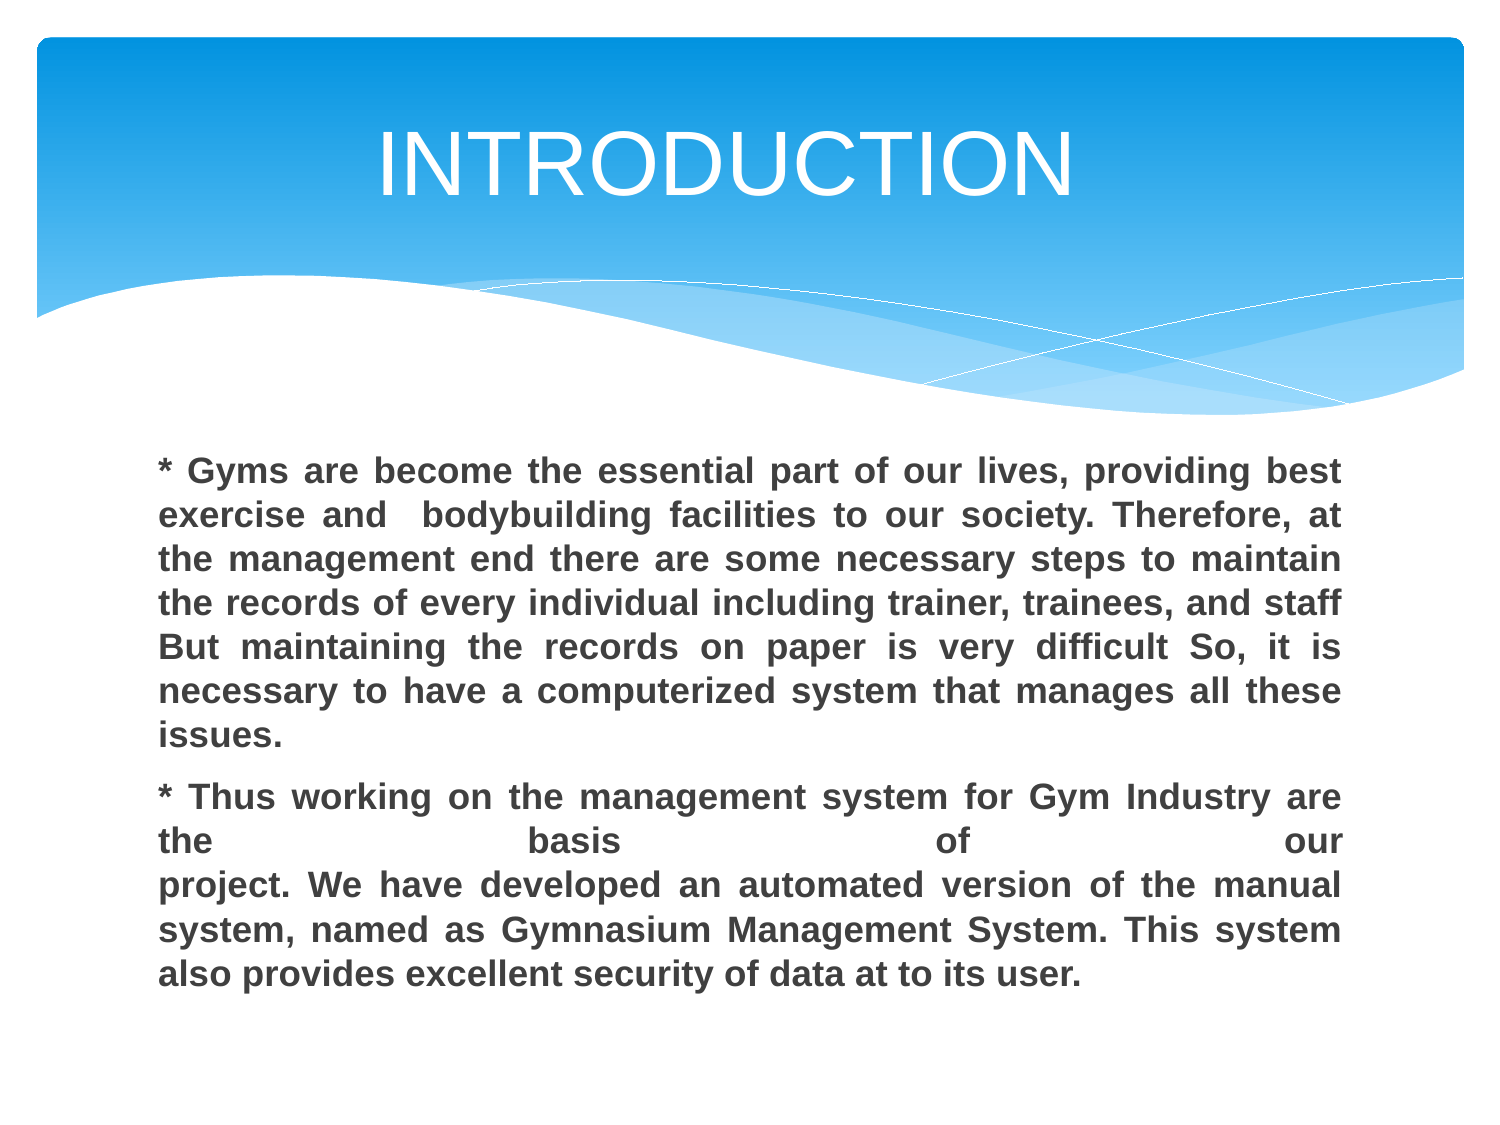

# INTRODUCTION
* Gyms are become the essential part of our lives, providing best exercise and  bodybuilding facilities to our society. Therefore, at the management end there are some necessary steps to maintain the records of every individual including trainer, trainees, and staff But maintaining the records on paper is very difficult So, it is necessary to have a computerized system that manages all these issues.
* Thus working on the management system for Gym Industry are the basis of our
project. We have developed an automated version of the manual system, named as Gymnasium Management System. This system also provides excellent security of data at to its user.